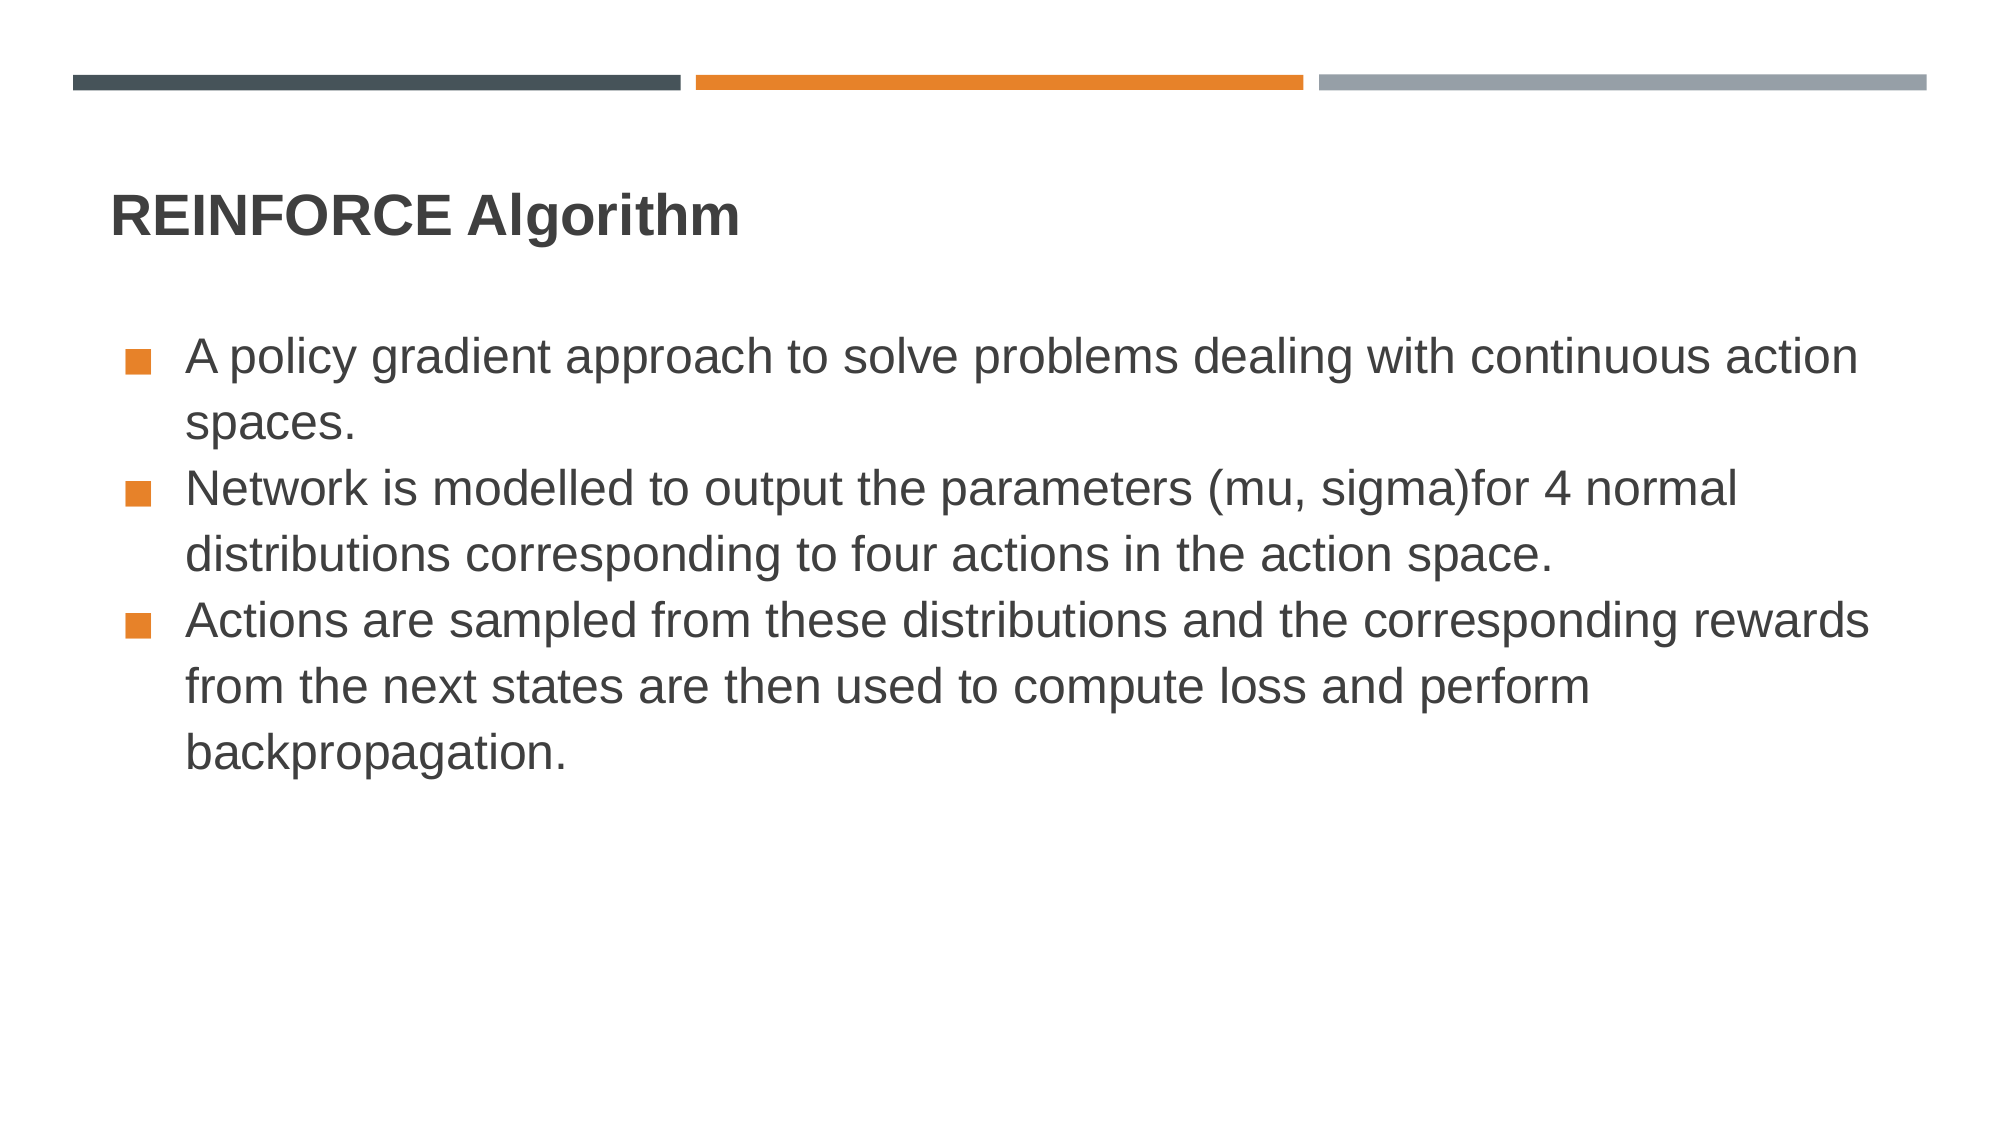

# REINFORCE Algorithm
A policy gradient approach to solve problems dealing with continuous action spaces.
Network is modelled to output the parameters (mu, sigma)for 4 normal distributions corresponding to four actions in the action space.
Actions are sampled from these distributions and the corresponding rewards from the next states are then used to compute loss and perform backpropagation.